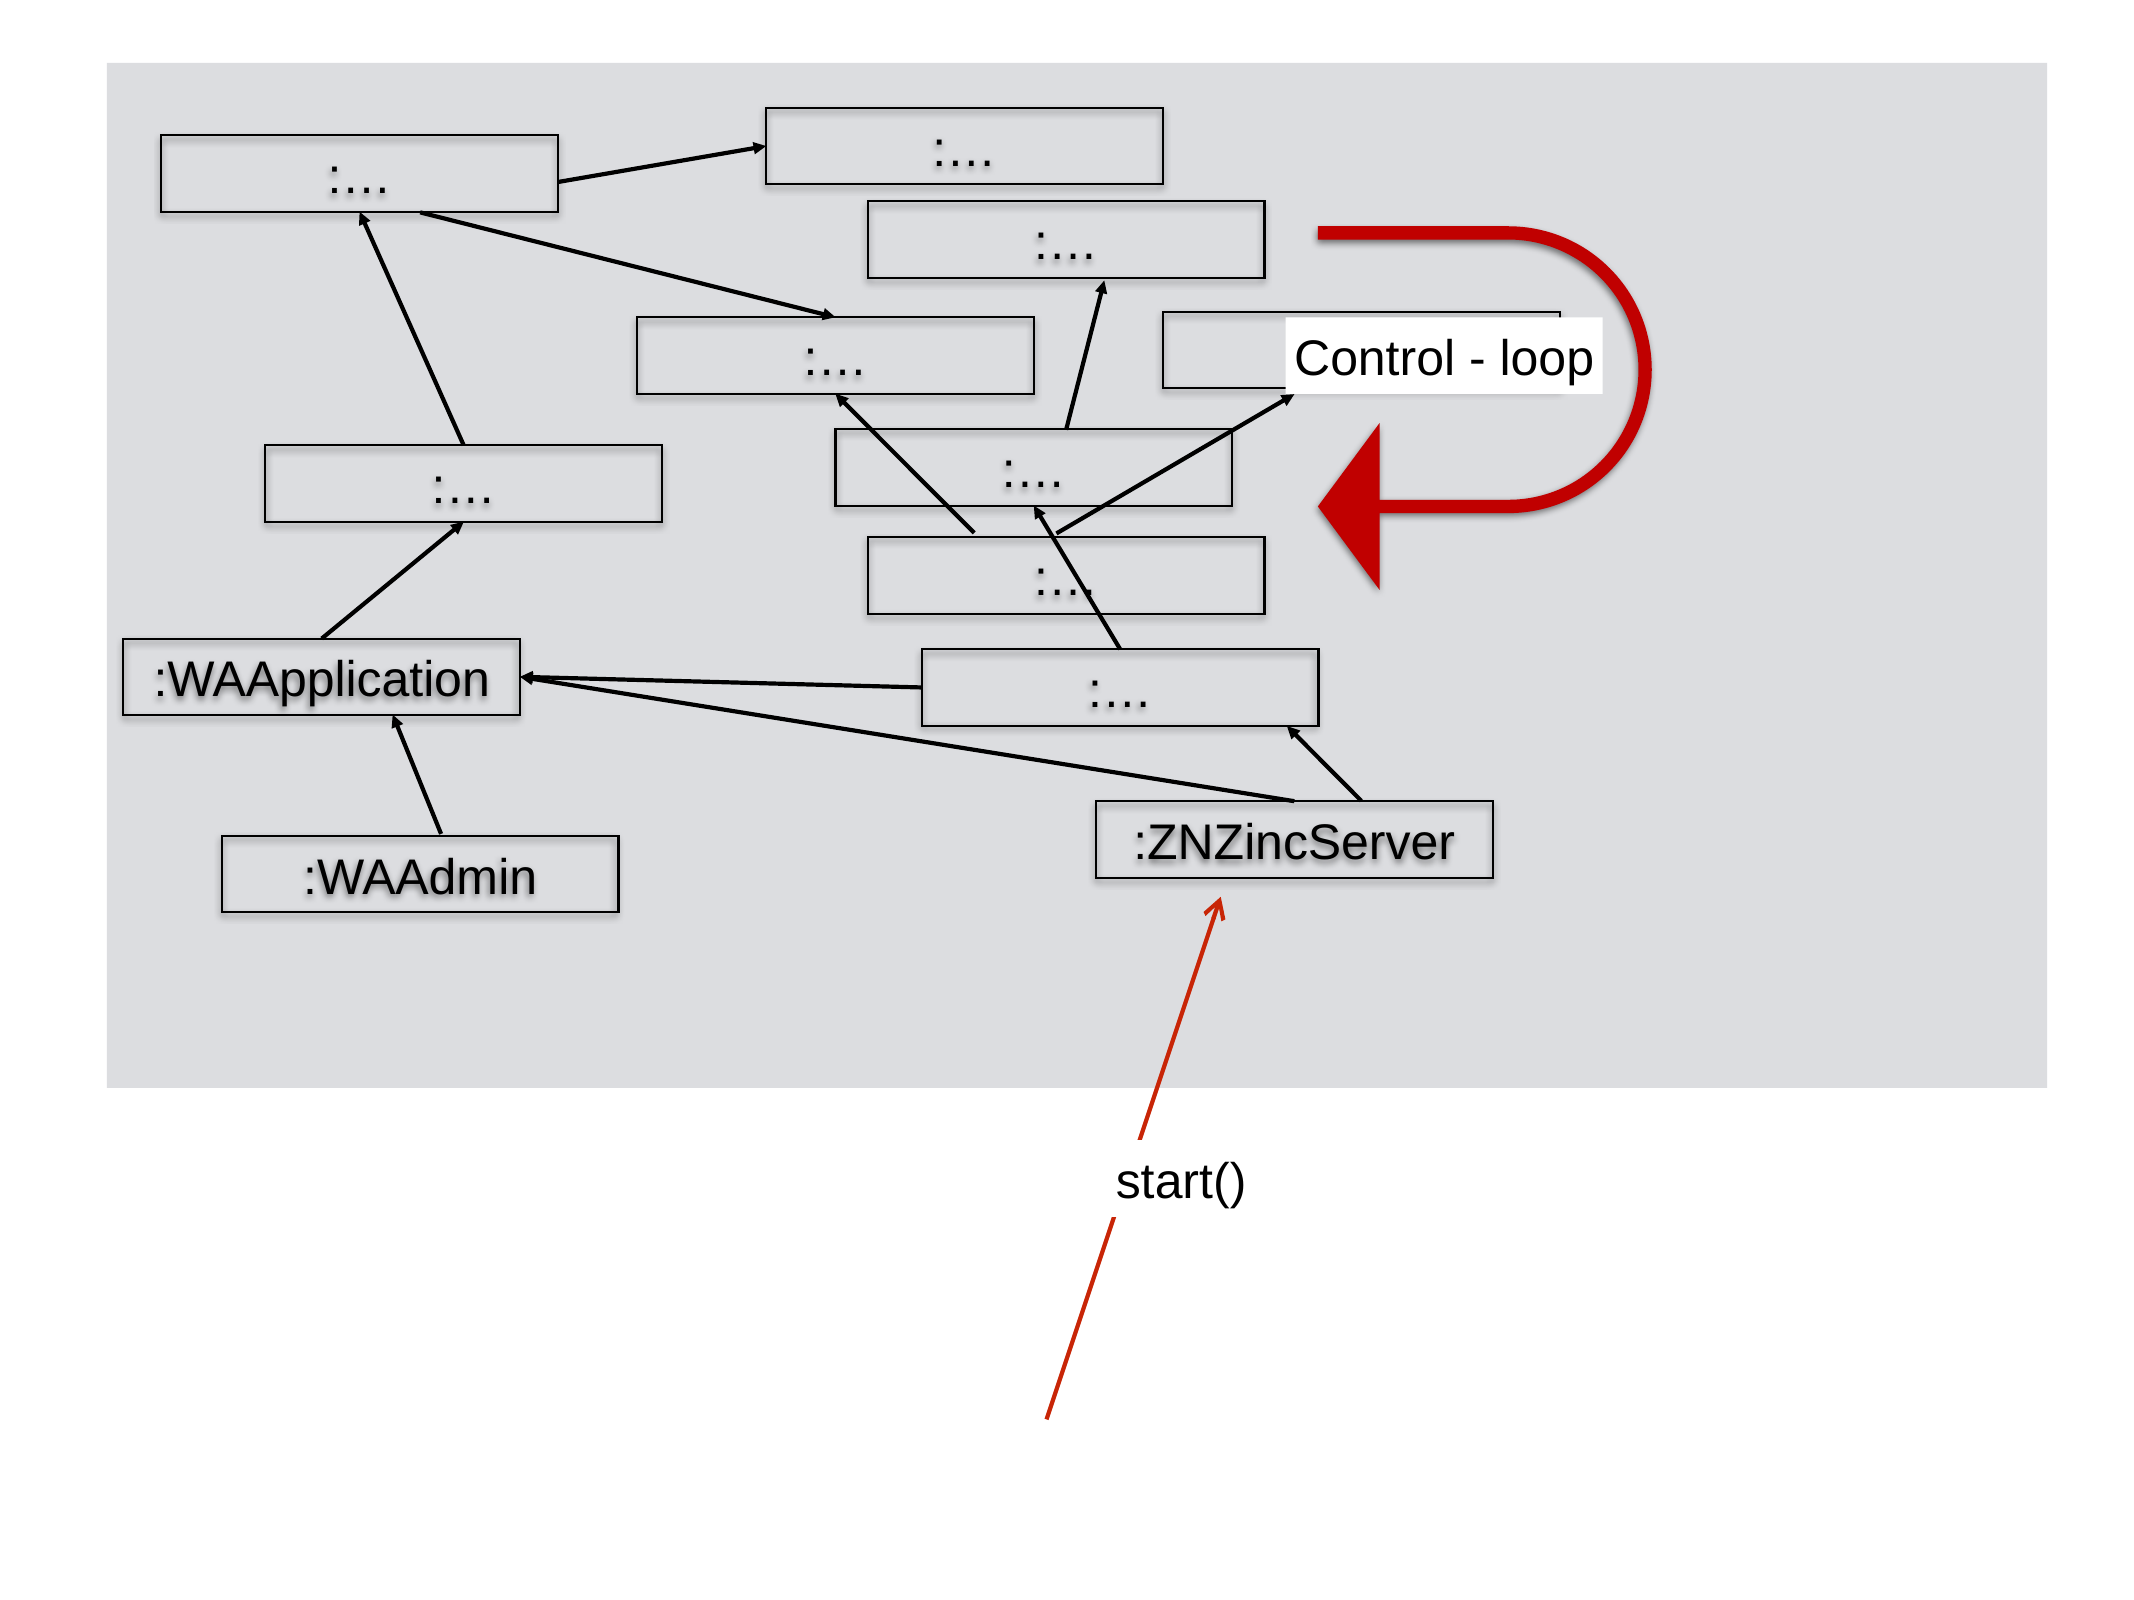

:…
:…
:…
:…
:…
:…
:WAApplication
:ZNZincServer
:…
:…
:…

Control - loop
:WAAdmin
start()